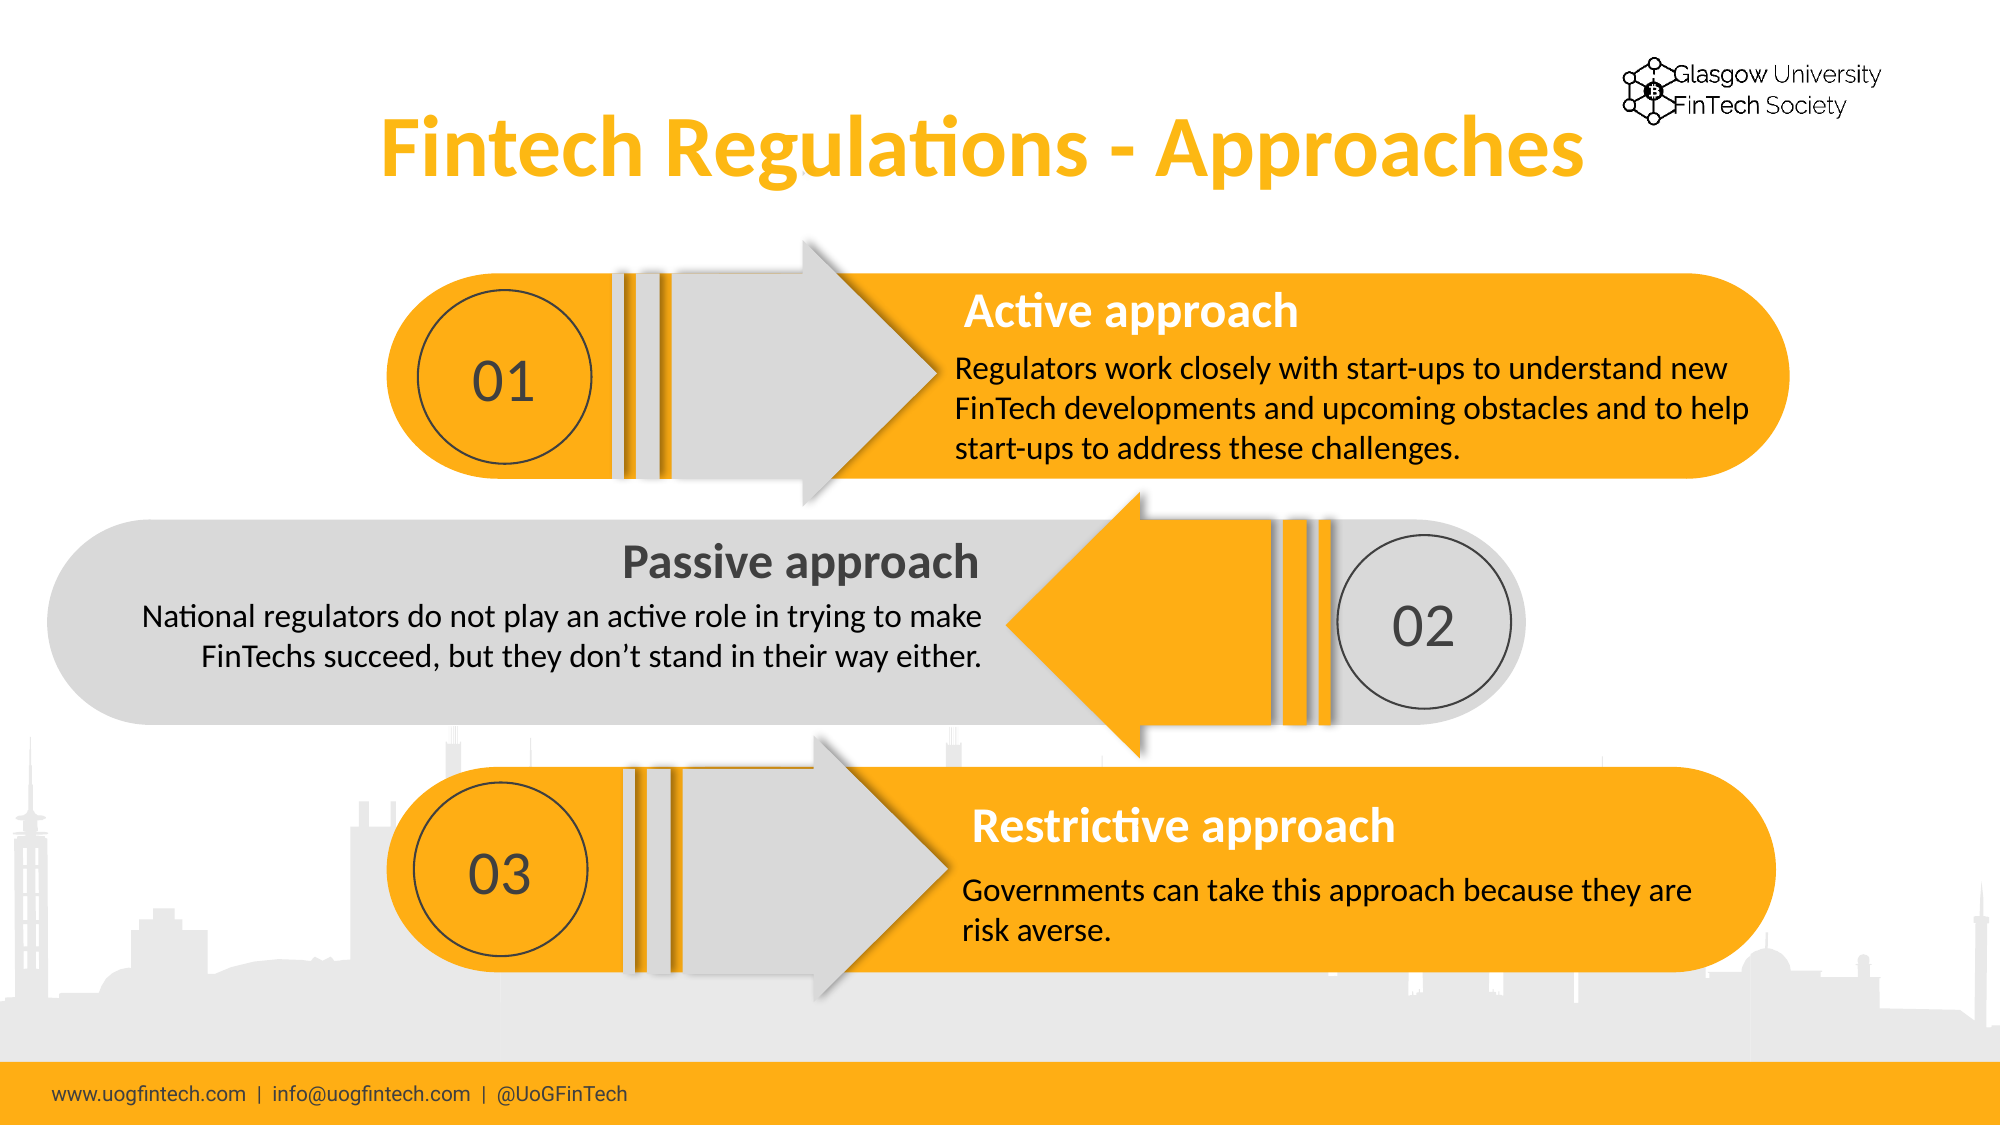

# Fintech Regulations - Approaches

Active approach
Regulators work closely with start-ups to understand new FinTech developments and upcoming obstacles and to help start-ups to address these challenges.

01

Passive approach
National regulators do not play an active role in trying to make FinTechs succeed, but they don’t stand in their way either.
02

03
Restrictive approach
Governments can take this approach because they are risk averse.